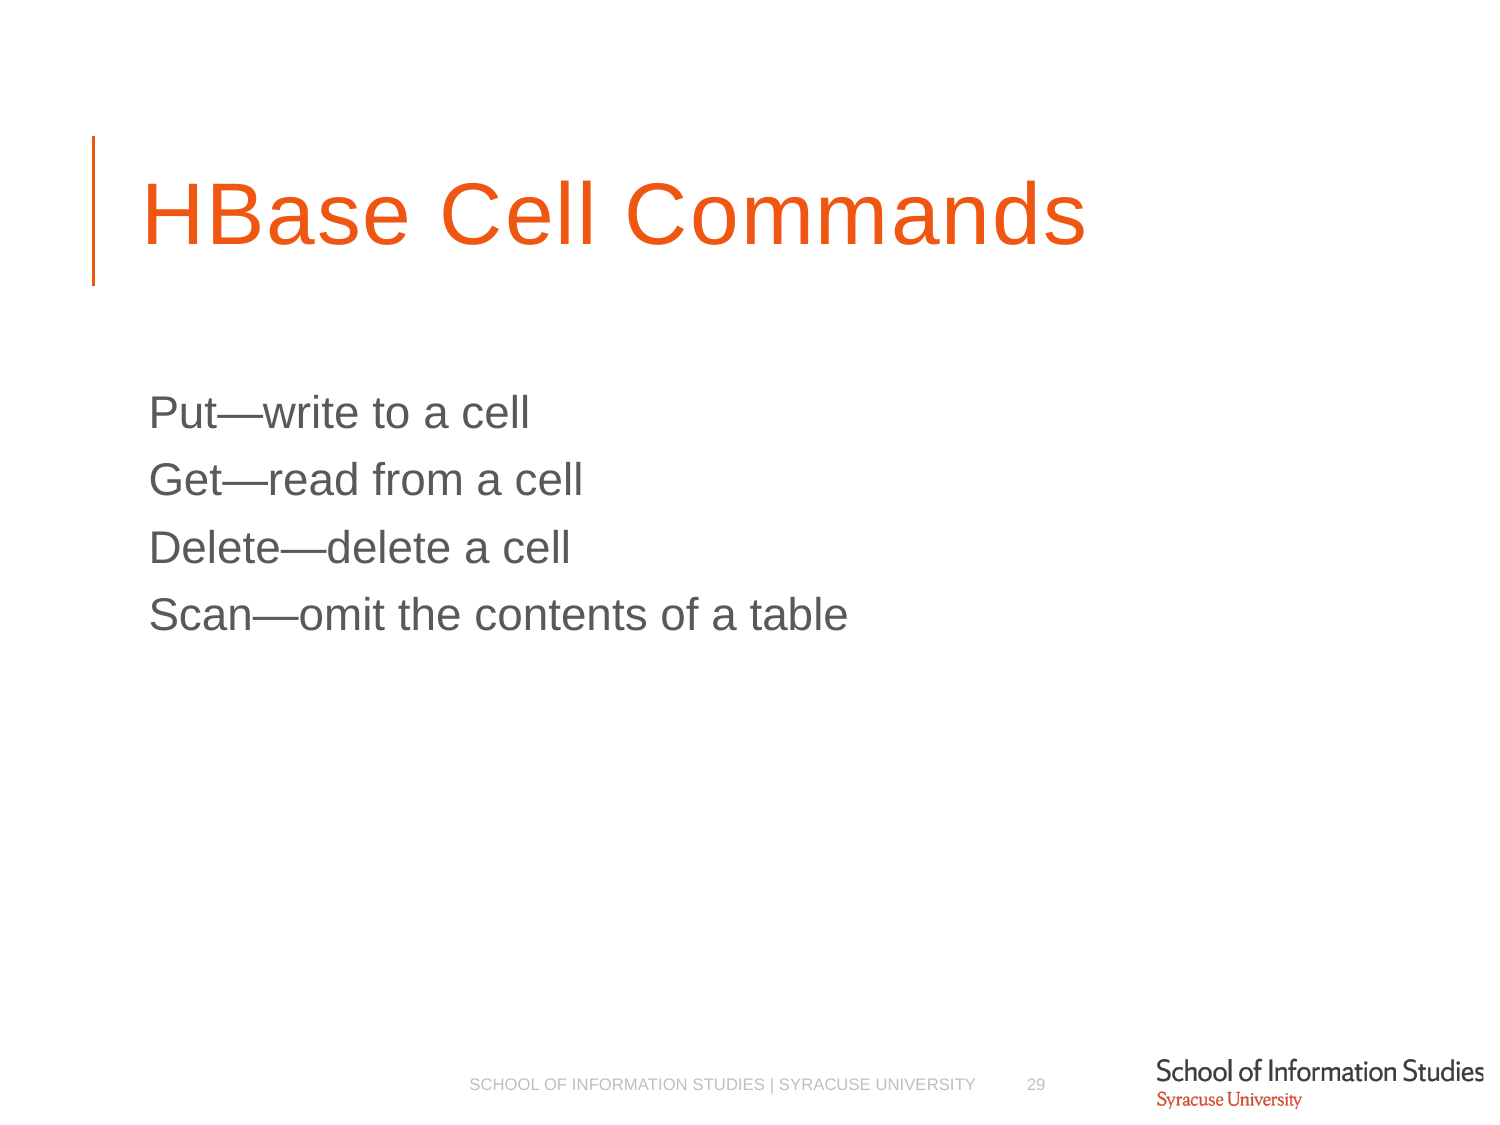

# HBase Cell Commands
Put—write to a cell
Get—read from a cell
Delete—delete a cell
Scan—omit the contents of a table
School of Information Studies | Syracuse University
29